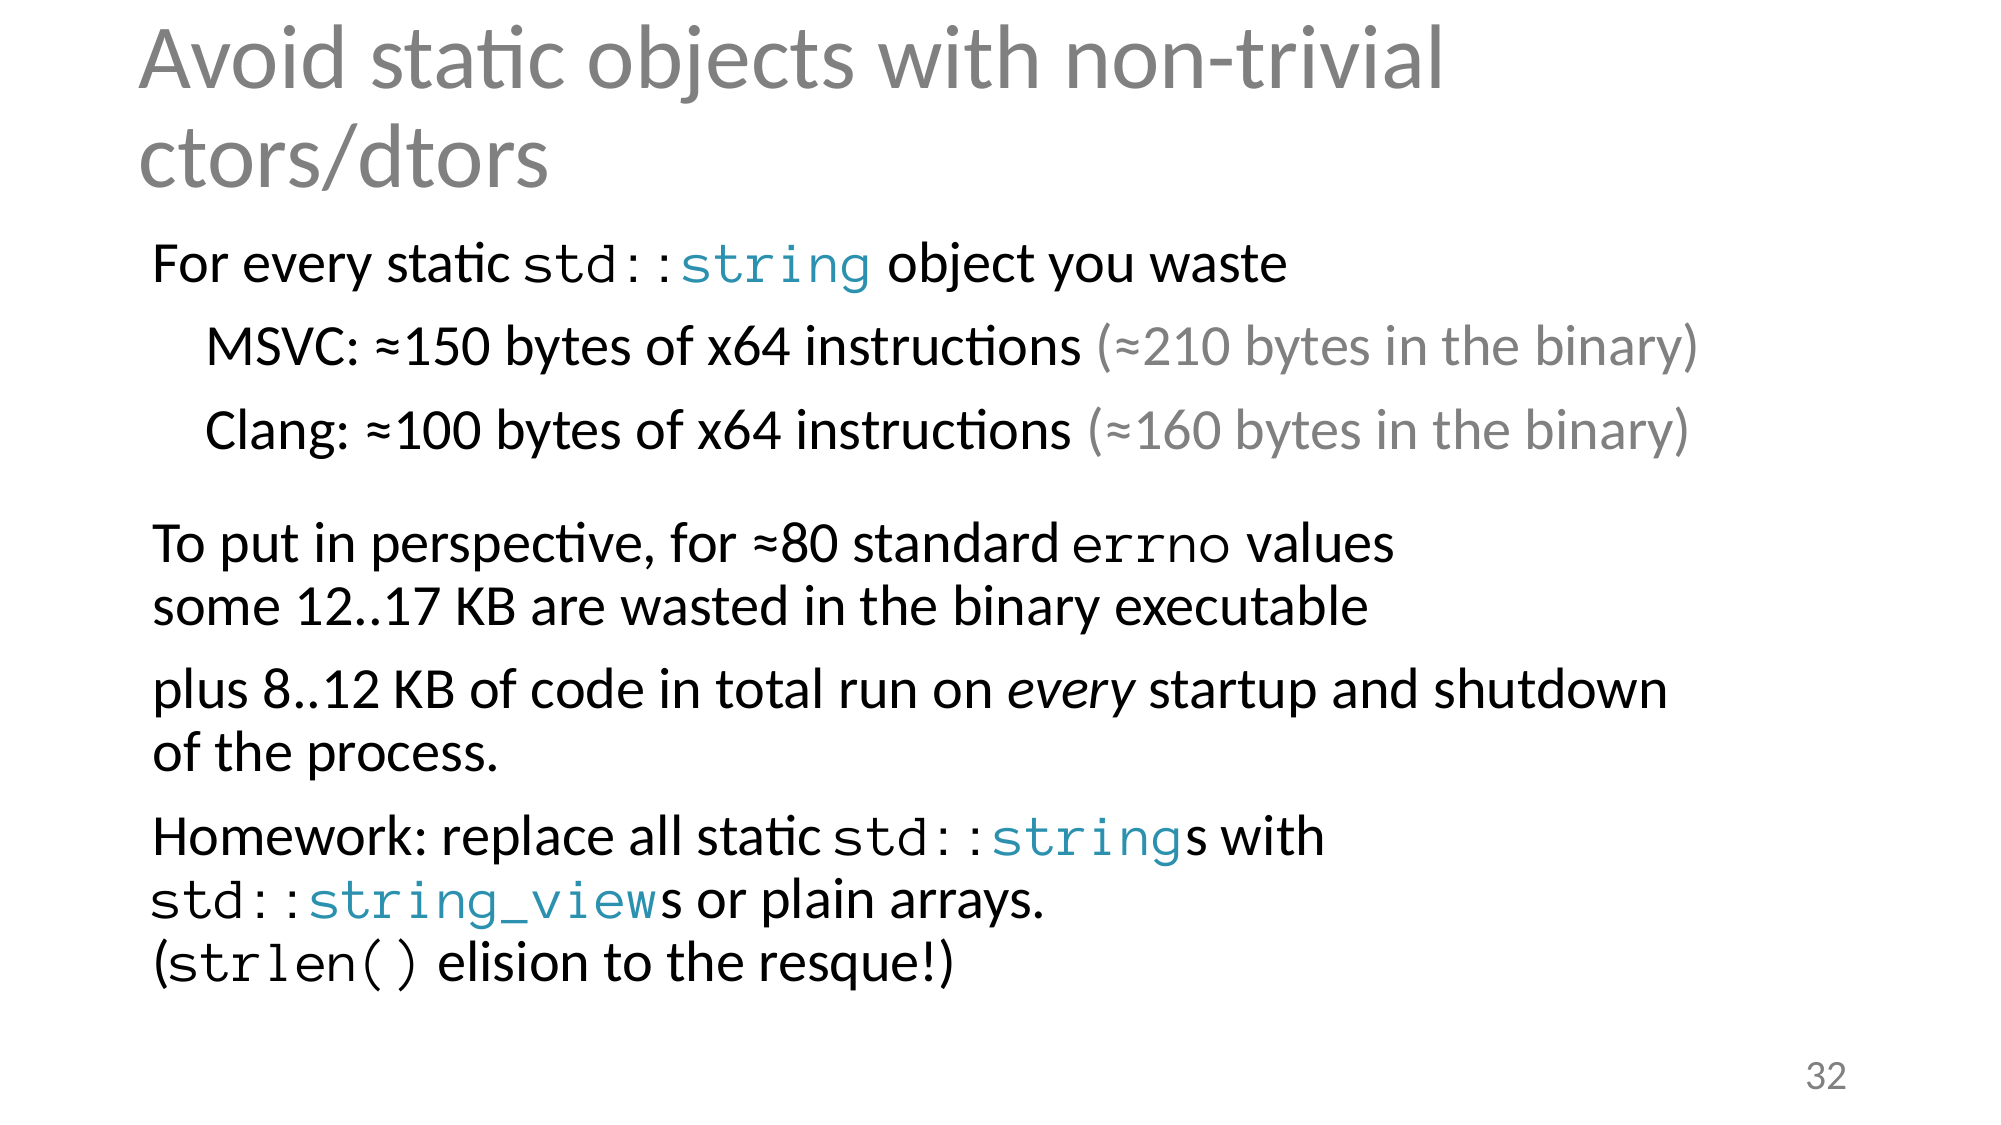

# Avoid static objects with non-trivial ctors/dtors
For every static std::string object you waste
MSVC: ≈150 bytes of x64 instructions (≈210 bytes in the binary)
Clang: ≈100 bytes of x64 instructions (≈160 bytes in the binary)
To put in perspective, for ≈80 standard errno values
some 12..17 KB are wasted in the binary executable
plus 8..12 KB of code in total run on every startup and shutdown
of the process.
Homework: replace all static std::strings with std::string_views or plain arrays.
(strlen() elision to the resque!)
32